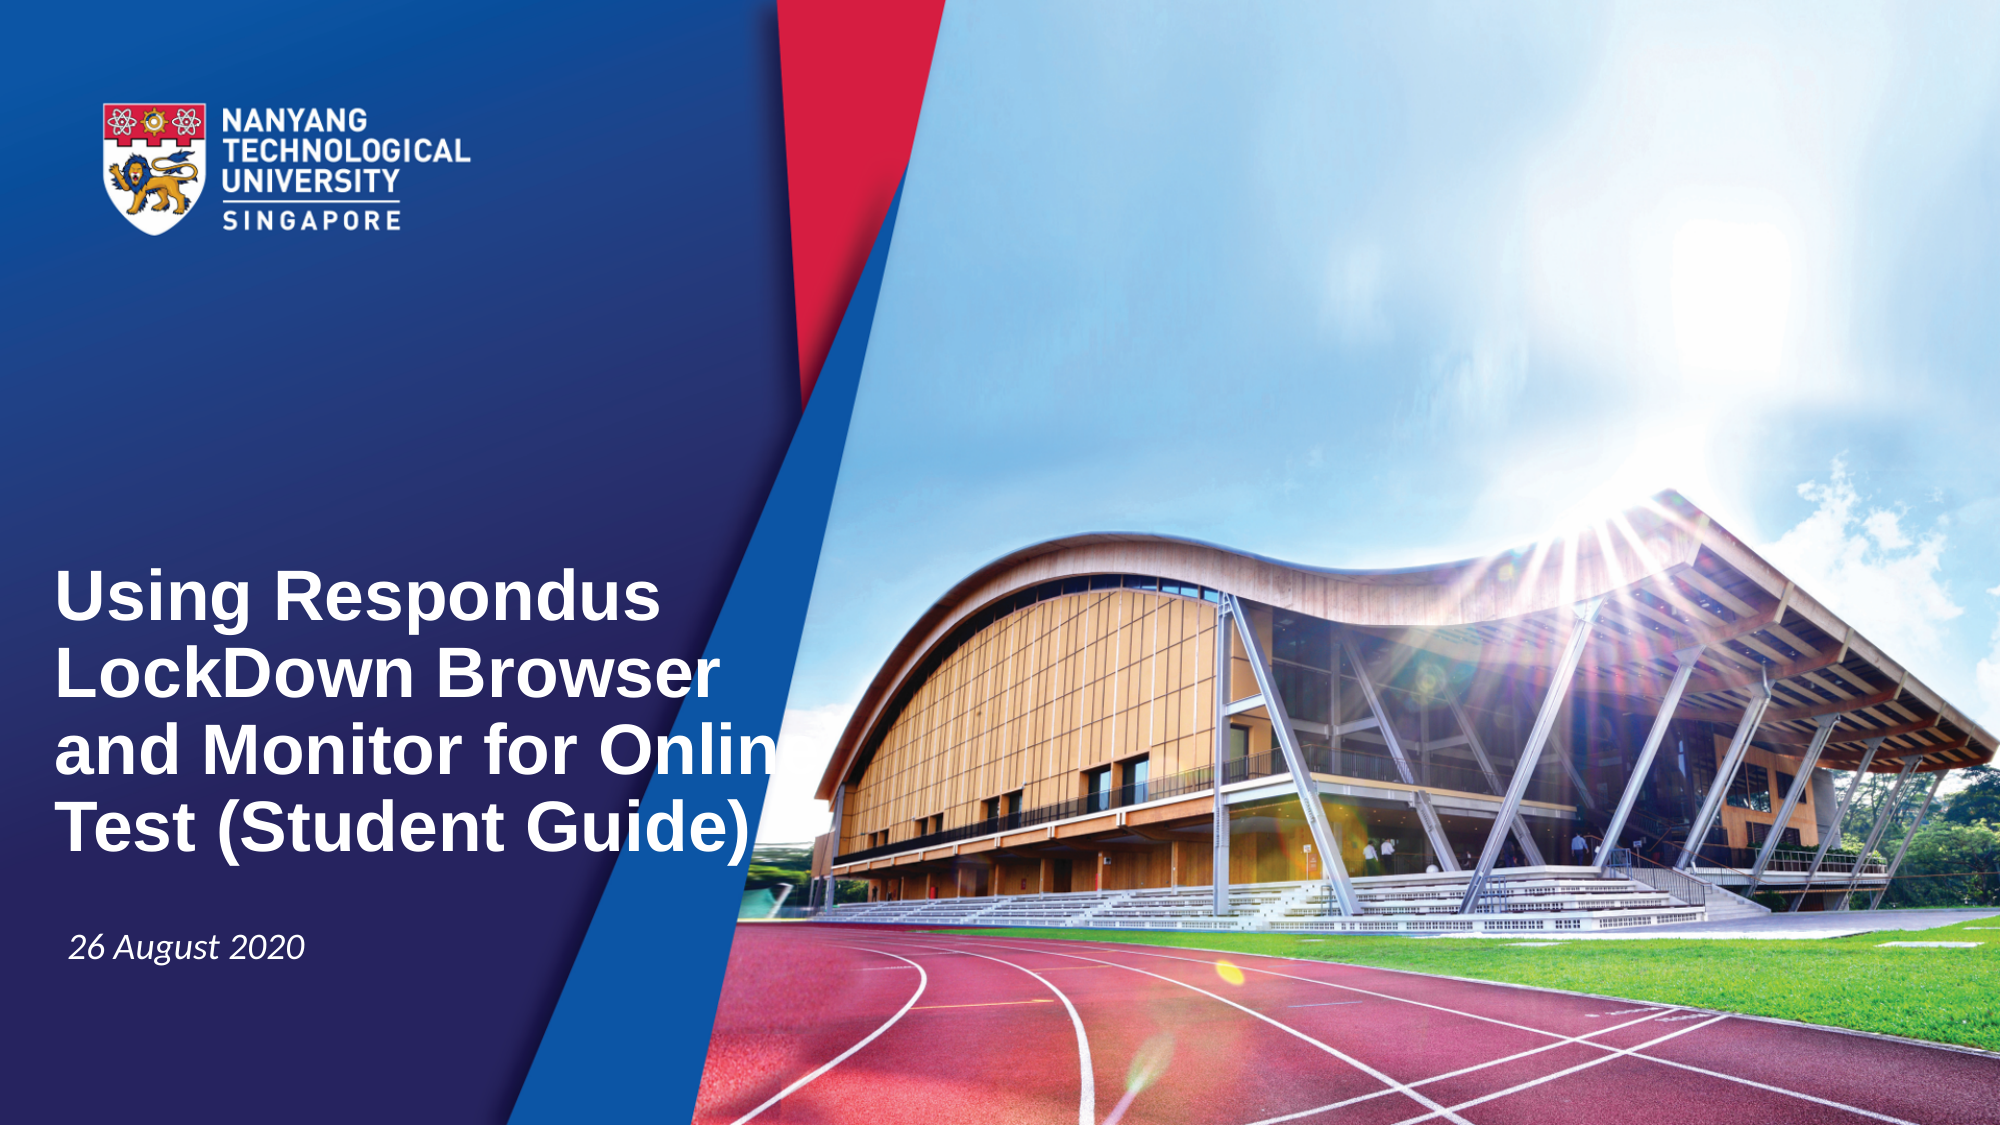

# Using Respondus LockDown Browser and Monitor for Online Test (Student Guide)
26 August 2020